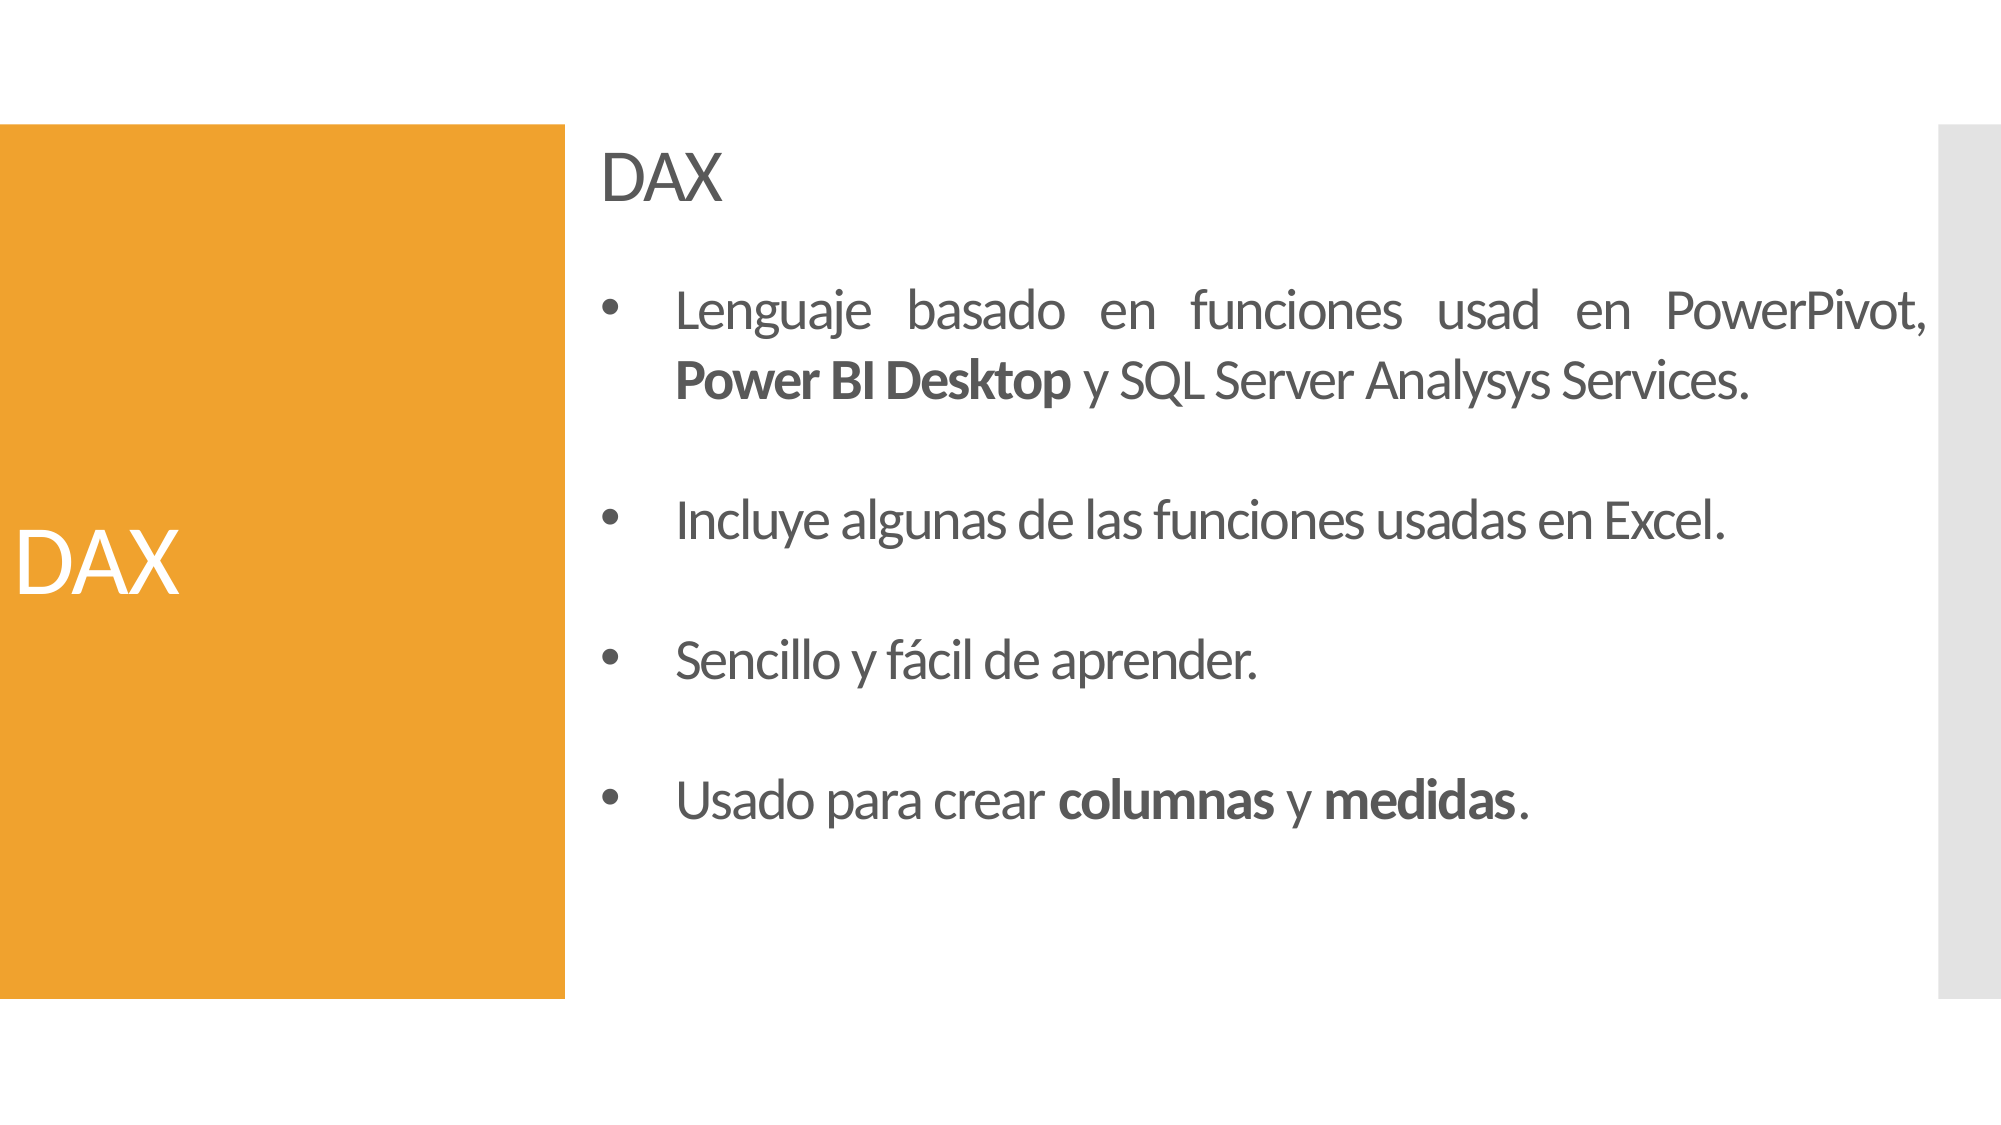

DAX
# DAX
Lenguaje basado en funciones usad en PowerPivot, Power BI Desktop y SQL Server Analysys Services.

Incluye algunas de las funciones usadas en Excel.

Sencillo y fácil de aprender.

Usado para crear columnas y medidas.